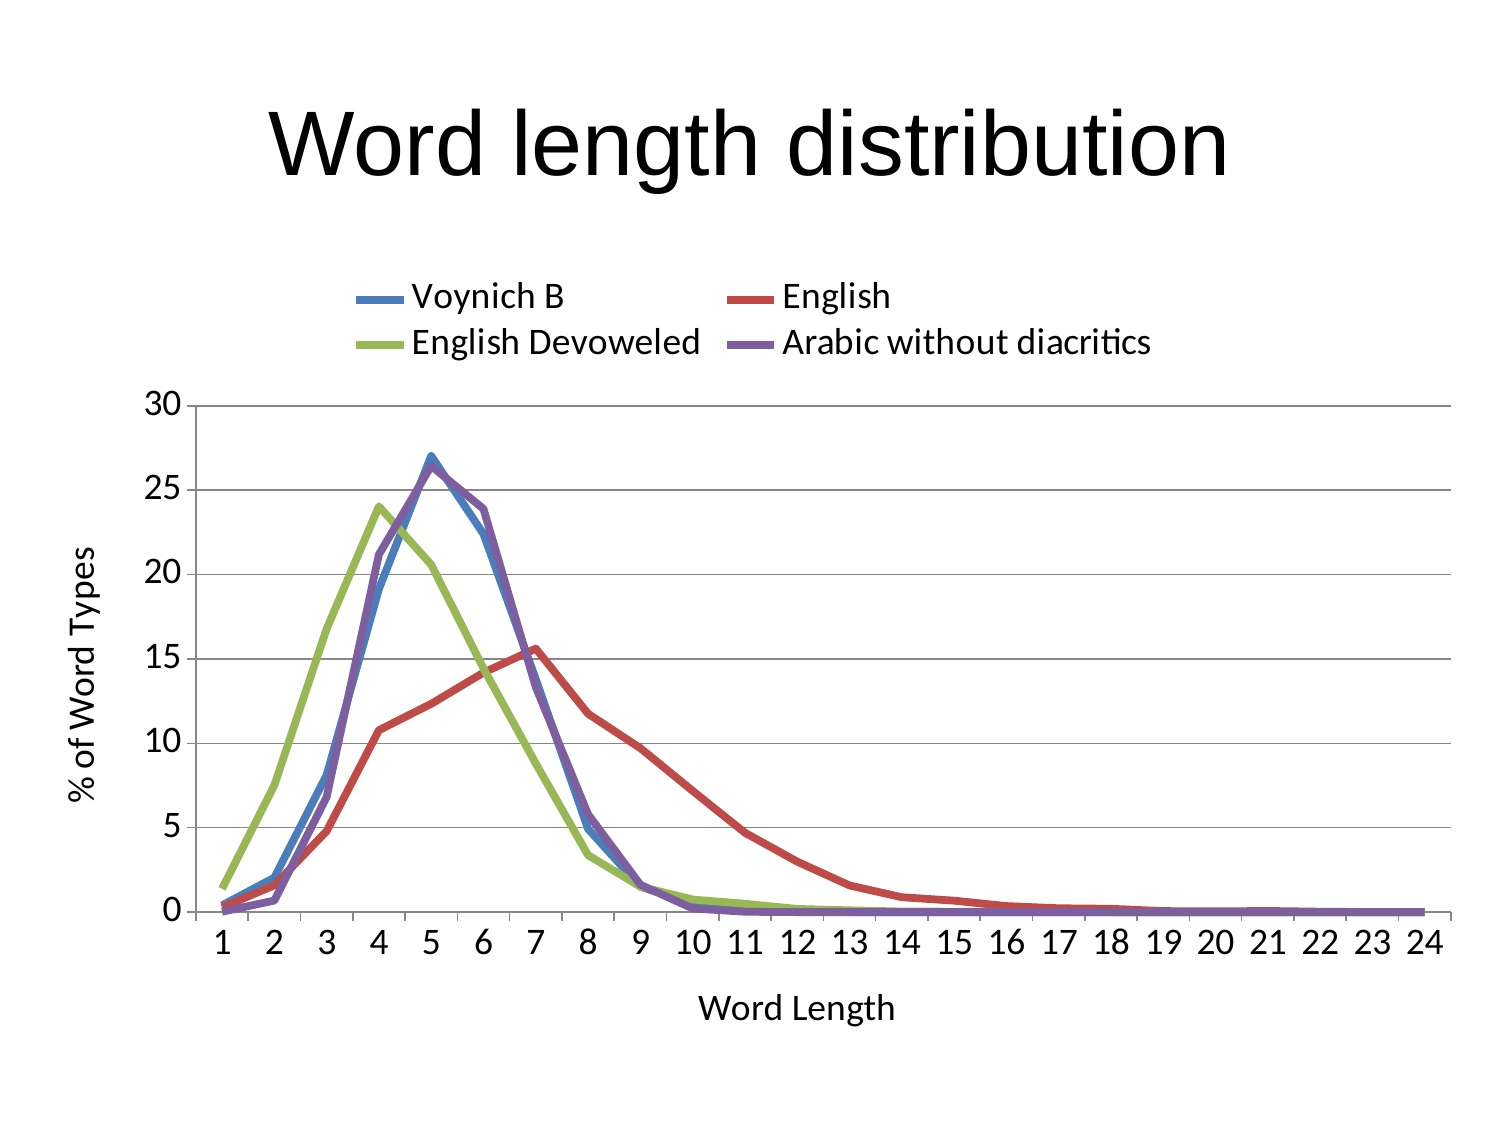

# Word length distribution

### Chart

| Category | Voynich B | English | English Devoweled | Arabic without diacritics |
|---|---|---|---|---|
| 1 | 0.3987802020000001 | 0.2740167630000001 | 1.378809869 | 0.020065547455000006 |
| 2 | 2.040816327 | 1.587685364 | 7.51491694899999 | 0.6822286134710001 |
| 3 | 8.116349988 | 4.795293359 | 16.779551690000005 | 6.815597618889995 |
| 4 | 19.141449679999997 | 10.775306250000002 | 24.03644573 | 21.1892181125 |
| 5 | 27.023223079999998 | 12.338813669999999 | 20.585389449999997 | 26.4330145141 |
| 6 | 22.402064269999997 | 14.184397159999998 | 14.43315594 | 23.8913785031 |
| 7 | 13.793103449999998 | 15.610896200000001 | 8.796968231 | 13.323523510100001 |
| 8 | 4.926108374 | 11.750483560000003 | 3.3704241249999987 | 5.792254698679999 |
| 9 | 1.501290171 | 9.711476466999999 | 1.5078213189999996 | 1.61862082804 |
| 10 | 0.4926108370000001 | 7.180851063999999 | 0.7418158360000002 | 0.21403250618700004 |
| 11 | 0.117288295 | 4.69858155999999 | 0.4918561520000001 | 0.020065547455000006 |
| 12 | 0.046915318 | 2.990006447 | 0.18545395900000003 | 0.0 |
| 13 | 0.0 | 1.5796260479999995 | 0.10482180300000002 | 0.0 |
| 14 | 0.0 | 0.8784655059999998 | 0.03225286200000001 | 0.0 |
| 15 | 0.0 | 0.676982592 | 0.024189647000000005 | 0.0 |
| 16 | 0.0 | 0.35460992900000005 | 0.008063216000000002 | 0.0 |
| 17 | 0.0 | 0.22566086399999996 | 0.008063216000000002 | 0.0 |
| 18 | 0.0 | 0.193423598 | 0.0 | 0.0 |
| 19 | 0.0 | 0.056415216 | 0.0 | 0.0 |
| 20 | 0.0 | 0.040296583 | 0.0 | 0.0 |
| 21 | 0.0 | 0.06447453300000001 | 0.0 | 0.0 |
| 22 | 0.0 | 0.02417795 | 0.0 | 0.0 |
| 23 | 0.0 | 0.0 | 0.0 | 0.0 |
| 24 | 0.0 | 0.008060000000000003 | 0.0 | 0.0 |